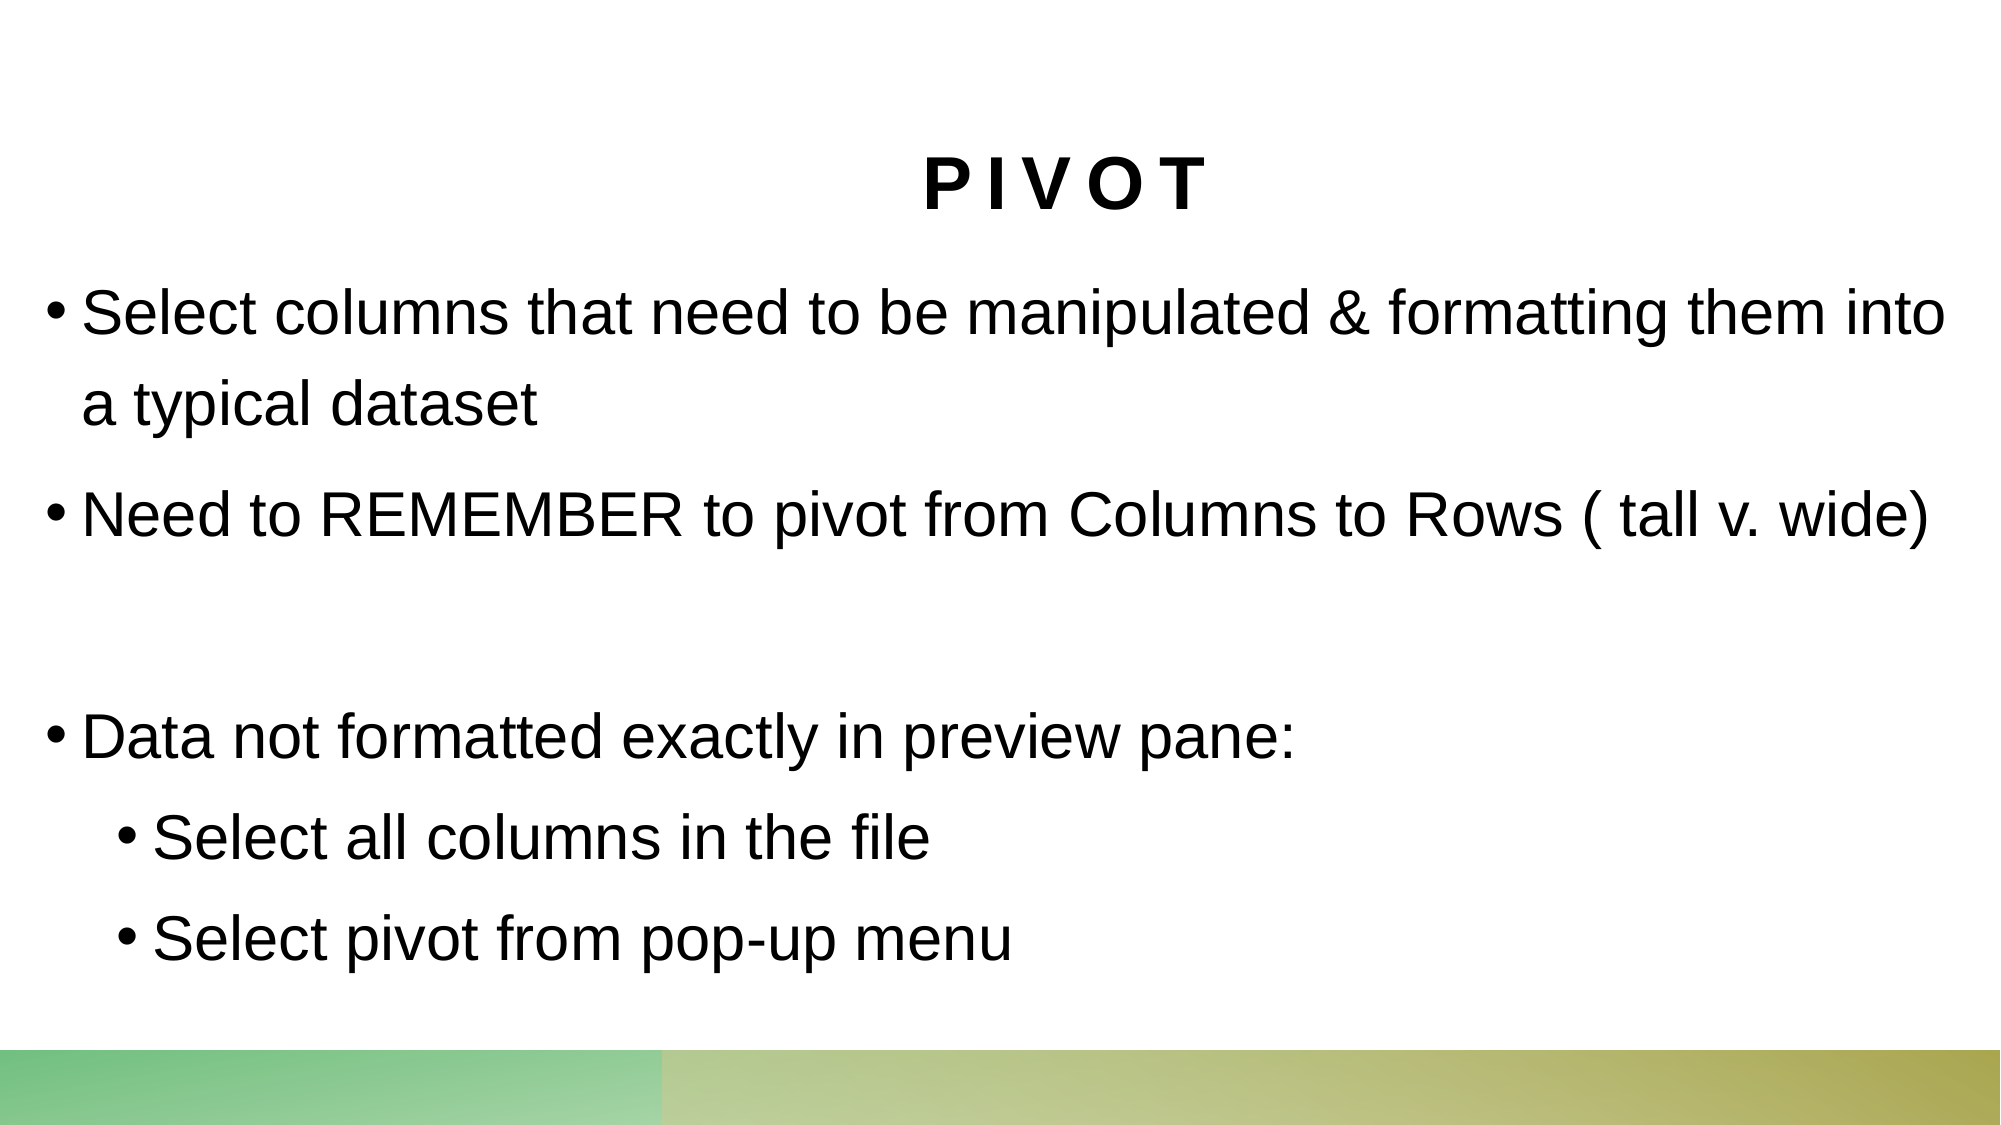

# pivot
Select columns that need to be manipulated & formatting them into a typical dataset
Need to REMEMBER to pivot from Columns to Rows ( tall v. wide)

Data not formatted exactly in preview pane:
Select all columns in the file
Select pivot from pop-up menu